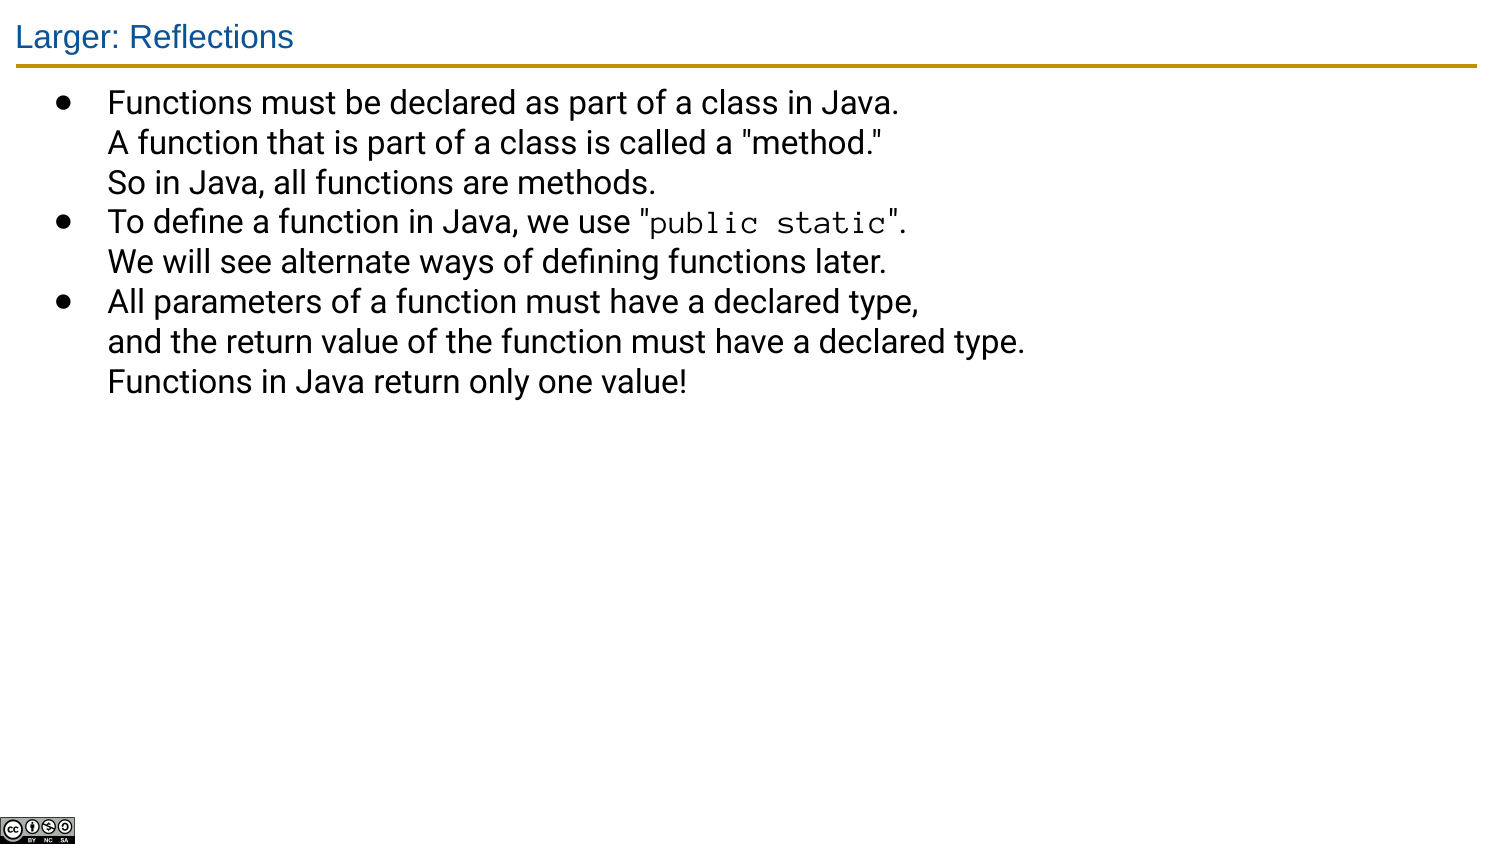

# Larger: Reflections
Functions must be declared as part of a class in Java.
A function that is part of a class is called a "method."
So in Java, all functions are methods.
To define a function in Java, we use "public static".
We will see alternate ways of defining functions later.
All parameters of a function must have a declared type,
and the return value of the function must have a declared type.
Functions in Java return only one value!